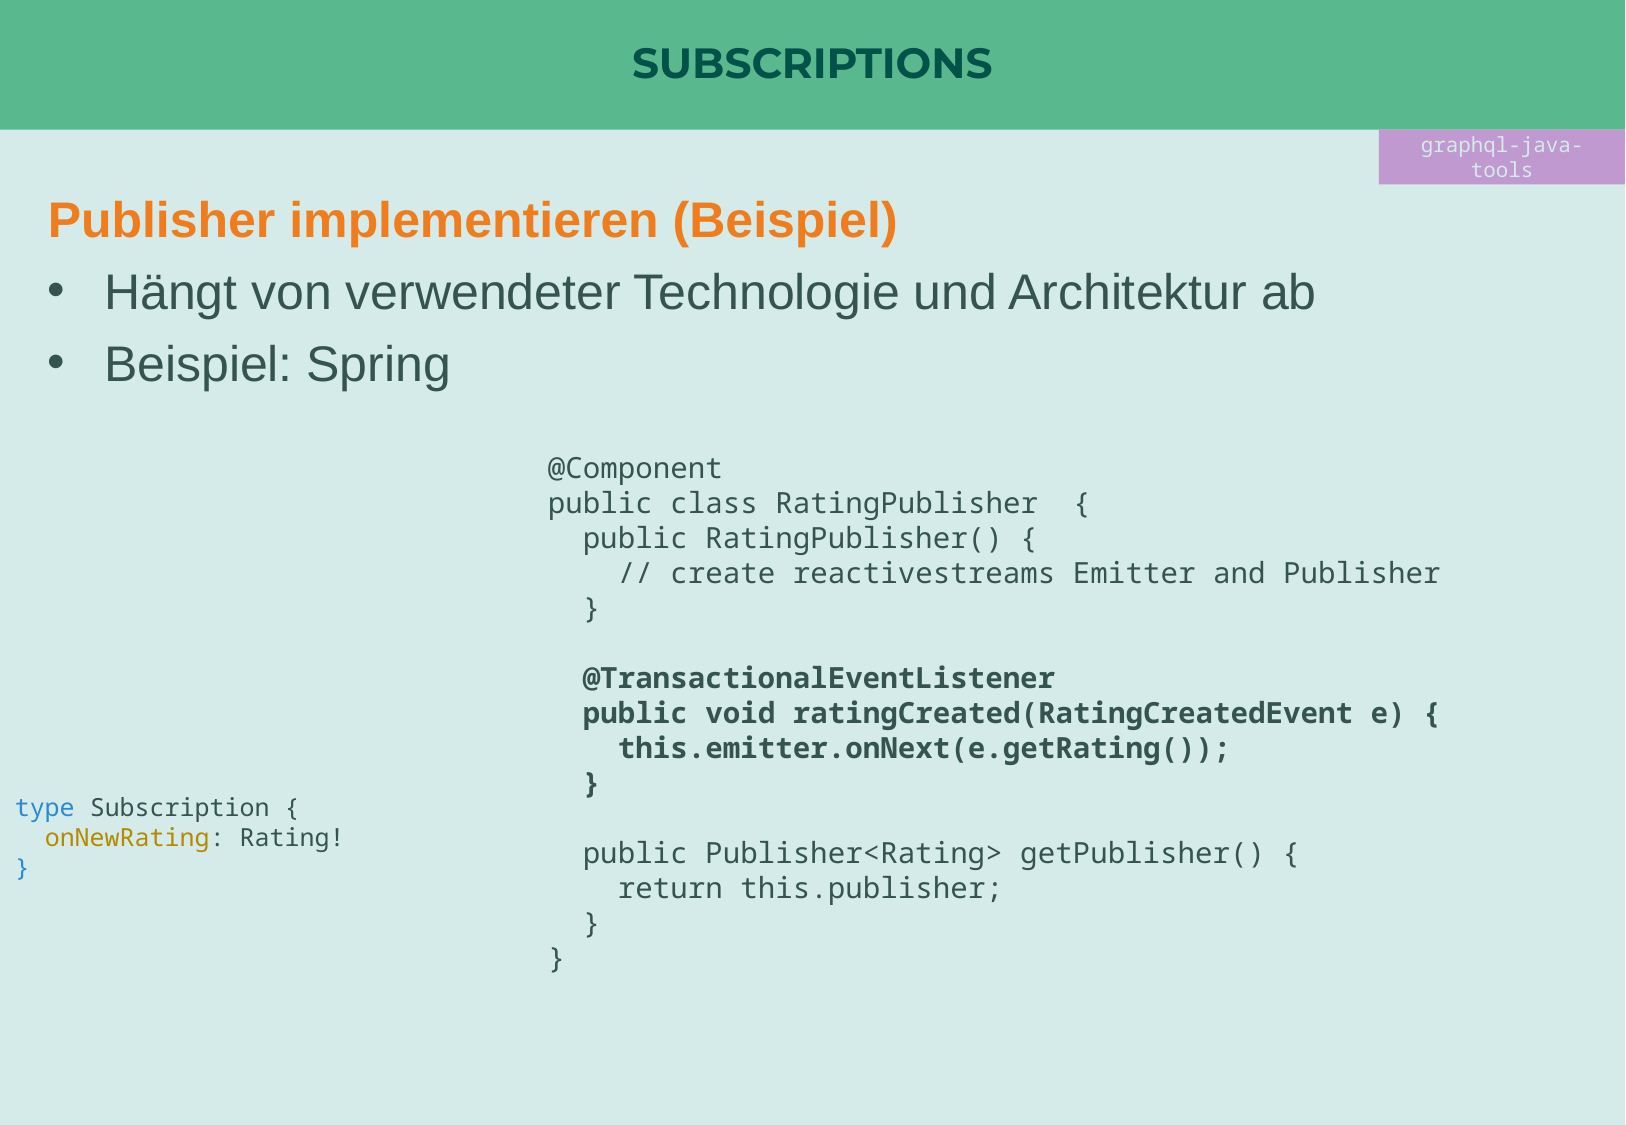

# Subscriptions
graphql-java-tools
Publisher implementieren (Beispiel)
Hängt von verwendeter Technologie und Architektur ab
Beispiel: Spring
@Component
public class RatingPublisher  {
  public RatingPublisher() {
    // create reactivestreams Emitter and Publisher
  }

  @TransactionalEventListener
  public void ratingCreated(RatingCreatedEvent e) {
    this.emitter.onNext(e.getRating());
  }

  public Publisher<Rating> getPublisher() {
    return this.publisher;
  }
}

type Subscription {
  onNewRating: Rating!
}
graphql-java-servlet
graphql-spring-boot-starter
graphql-java